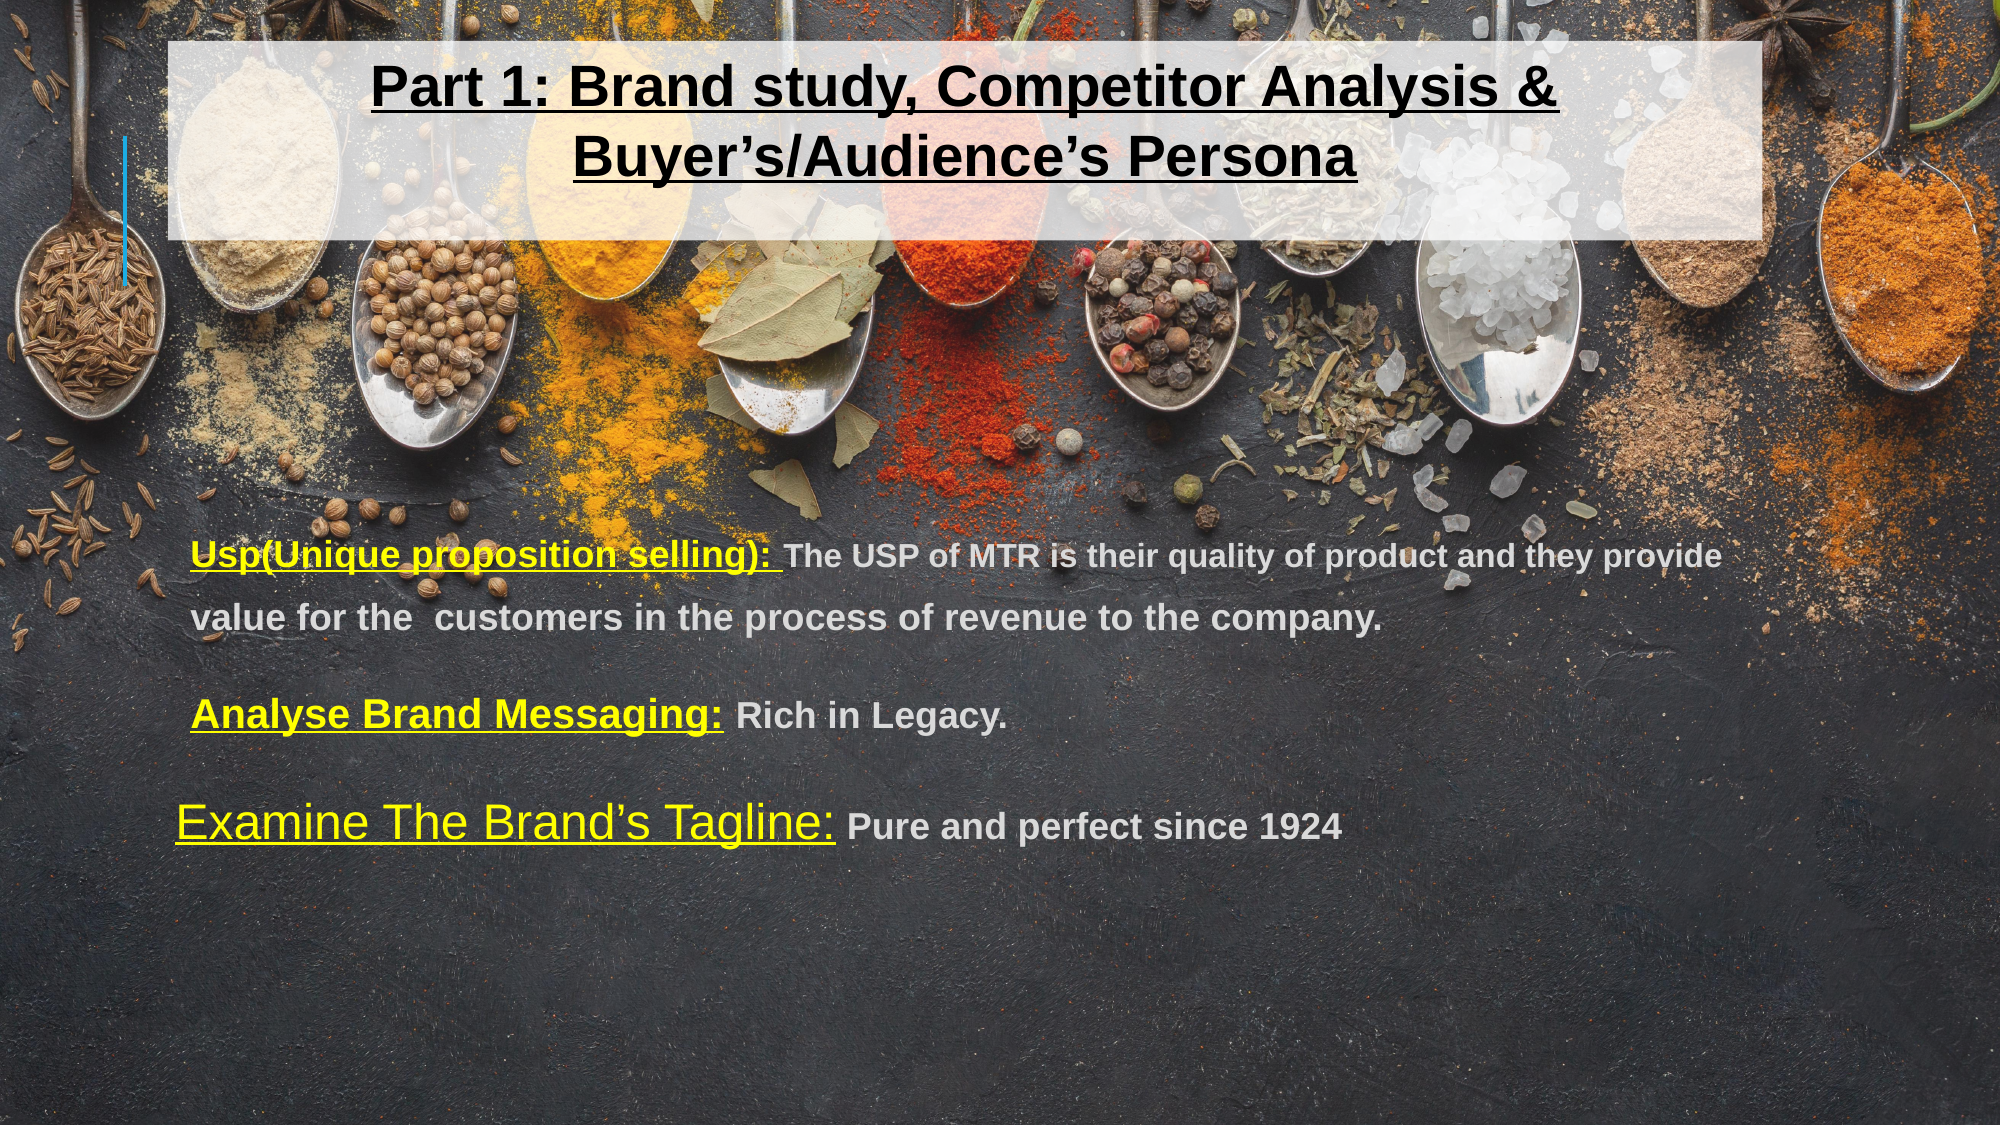

#
Part 1: Brand study, Competitor Analysis & Buyer’s/Audience’s Persona

Usp(Unique proposition selling): The USP of MTR is their quality of product and they provide value for the  customers in the process of revenue to the company.
Analyse Brand Messaging: Rich in Legacy.
Examine The Brand’s Tagline: Pure and perfect since 1924